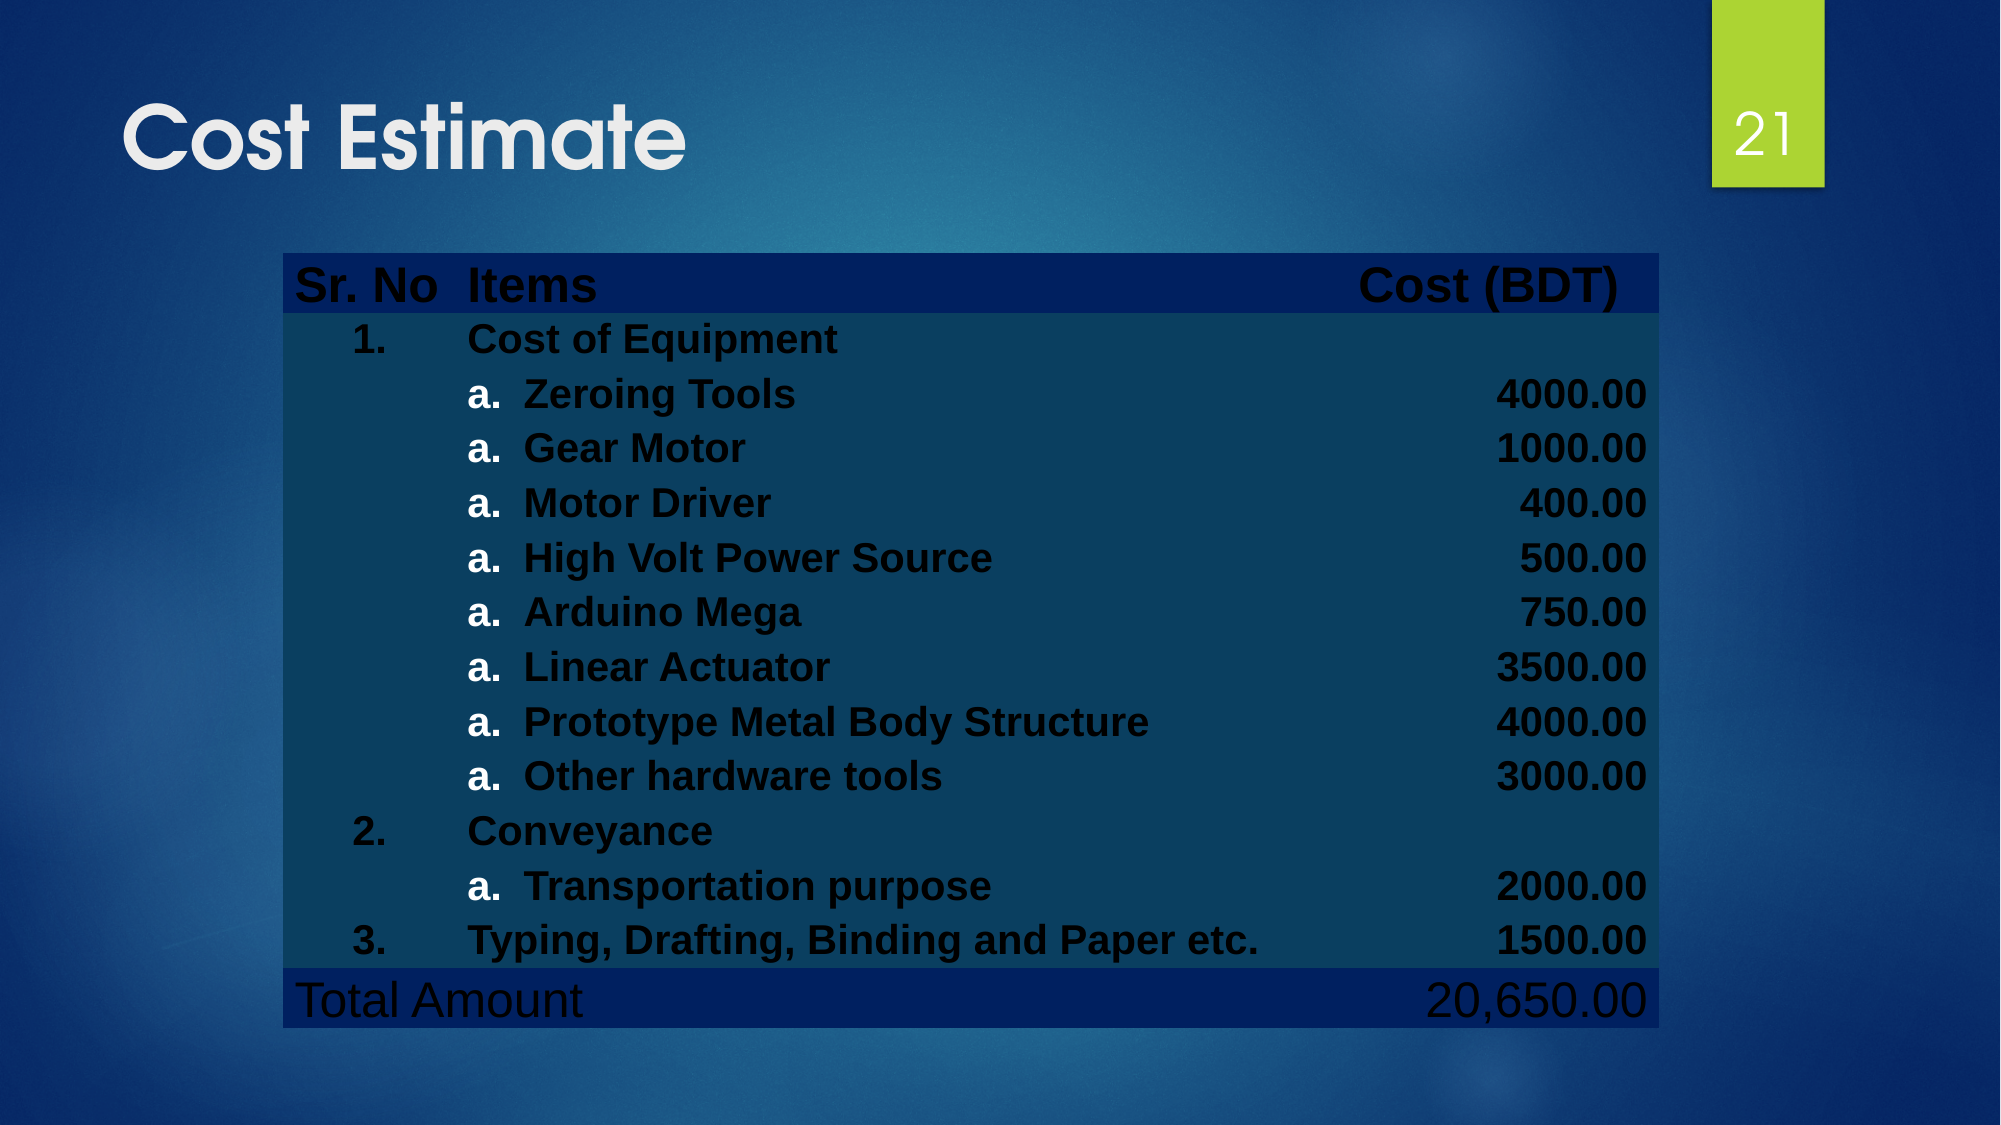

21
# Cost Estimate
| Sr. No | Items | Cost (BDT) |
| --- | --- | --- |
| 1. | Cost of Equipment |  |
|  | Zeroing Tools | 4000.00 |
|  | Gear Motor | 1000.00 |
|  | Motor Driver | 400.00 |
|  | High Volt Power Source | 500.00 |
|  | Arduino Mega | 750.00 |
|  | Linear Actuator | 3500.00 |
|  | Prototype Metal Body Structure | 4000.00 |
|  | Other hardware tools | 3000.00 |
| 2. | Conveyance |  |
|  | Transportation purpose | 2000.00 |
| 3. | Typing, Drafting, Binding and Paper etc. | 1500.00 |
| Total Amount |  | 20,650.00 |